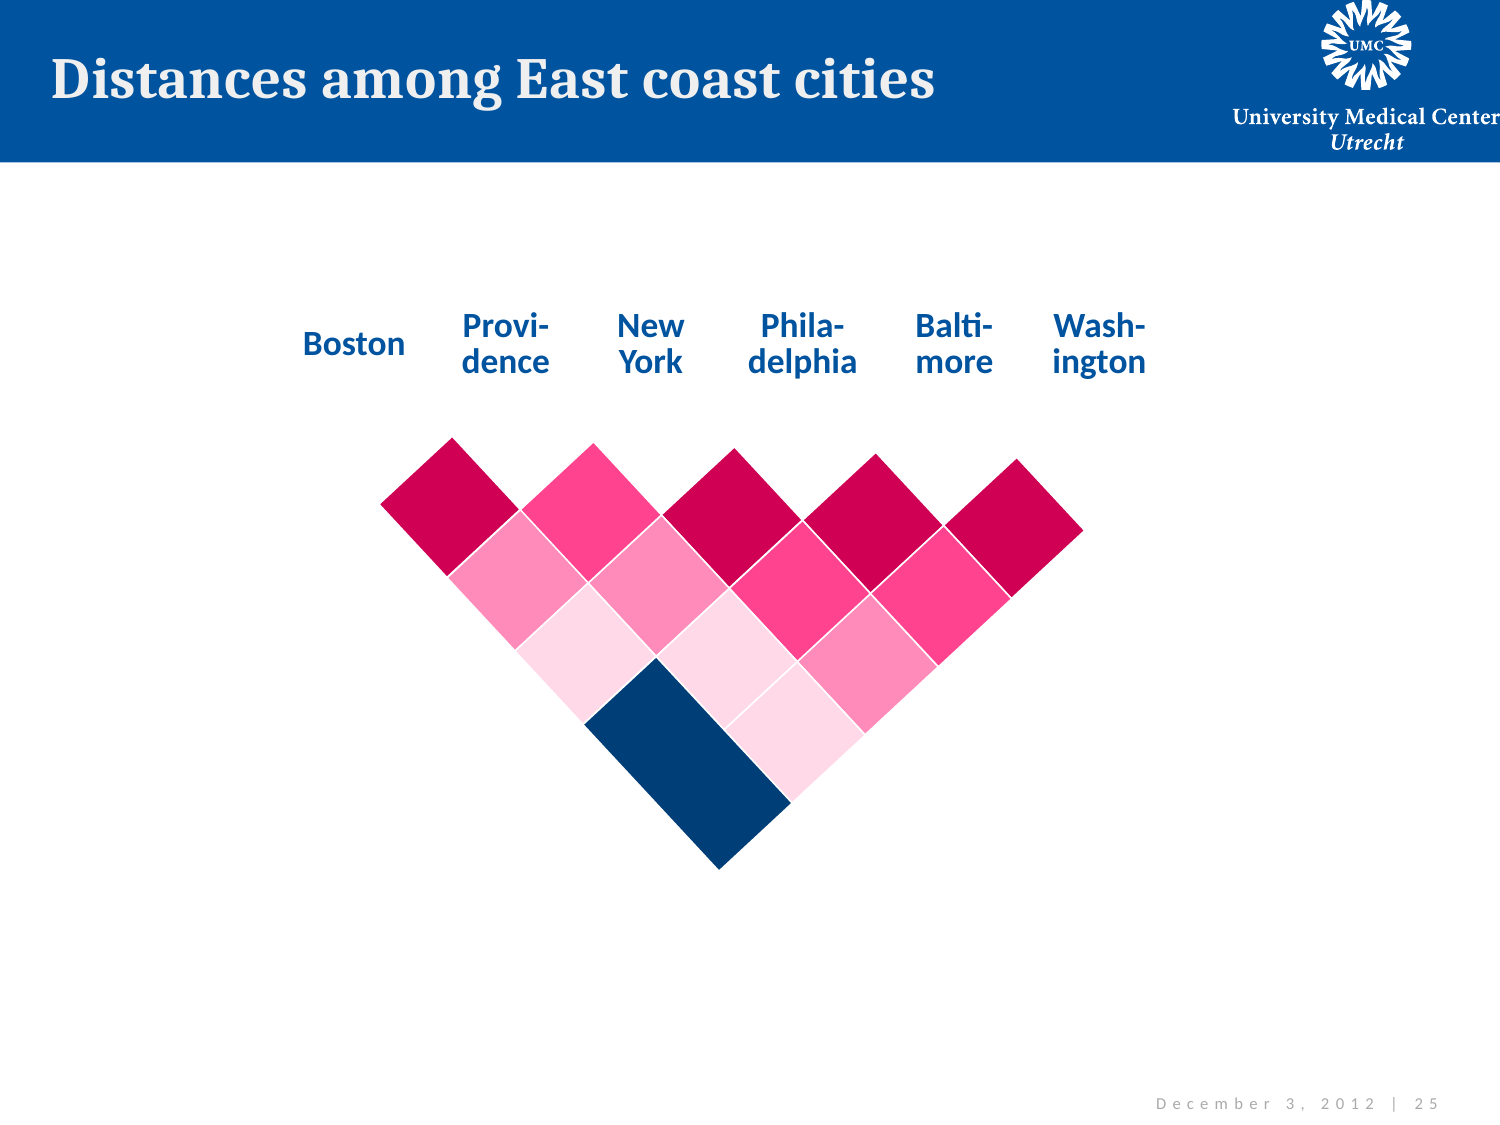

# Distances among East coast cities

| Boston | Provi-dence | New York | Phila-delphia | Balti-more | Wash-ington |
| --- | --- | --- | --- | --- | --- |

December 3, 2012 | 25